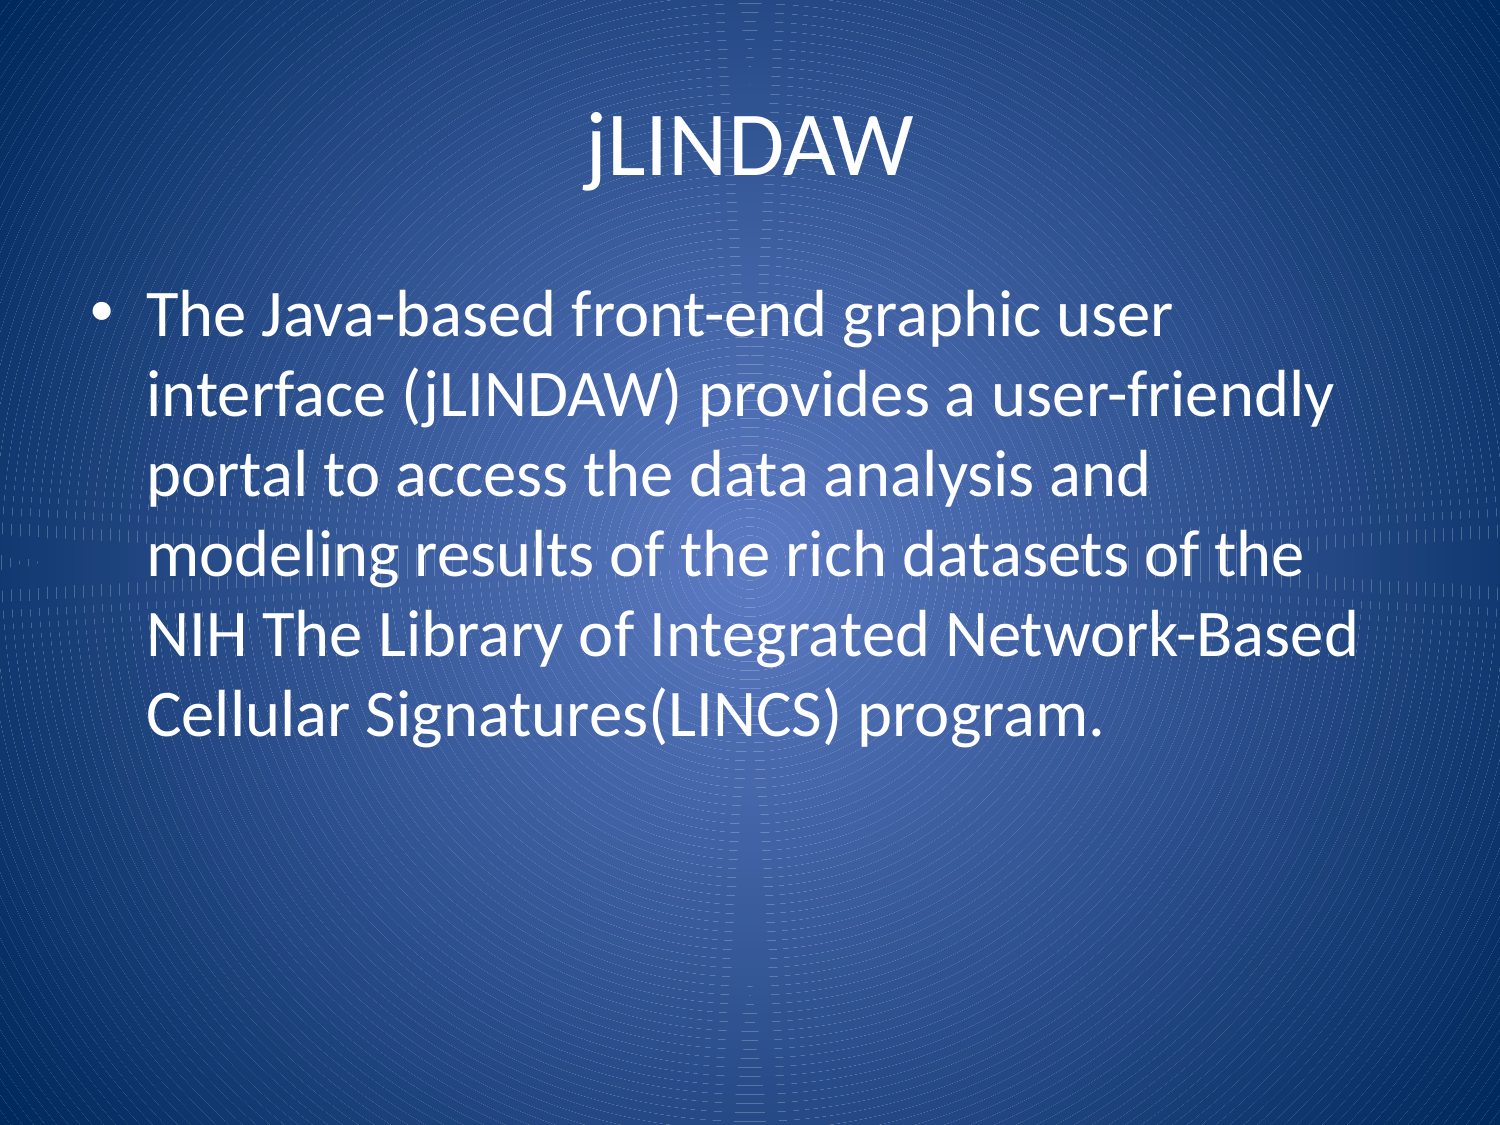

# jLINDAW
The Java-based front-end graphic user interface (jLINDAW) provides a user-friendly portal to access the data analysis and modeling results of the rich datasets of the NIH The Library of Integrated Network-Based Cellular Signatures(LINCS) program.